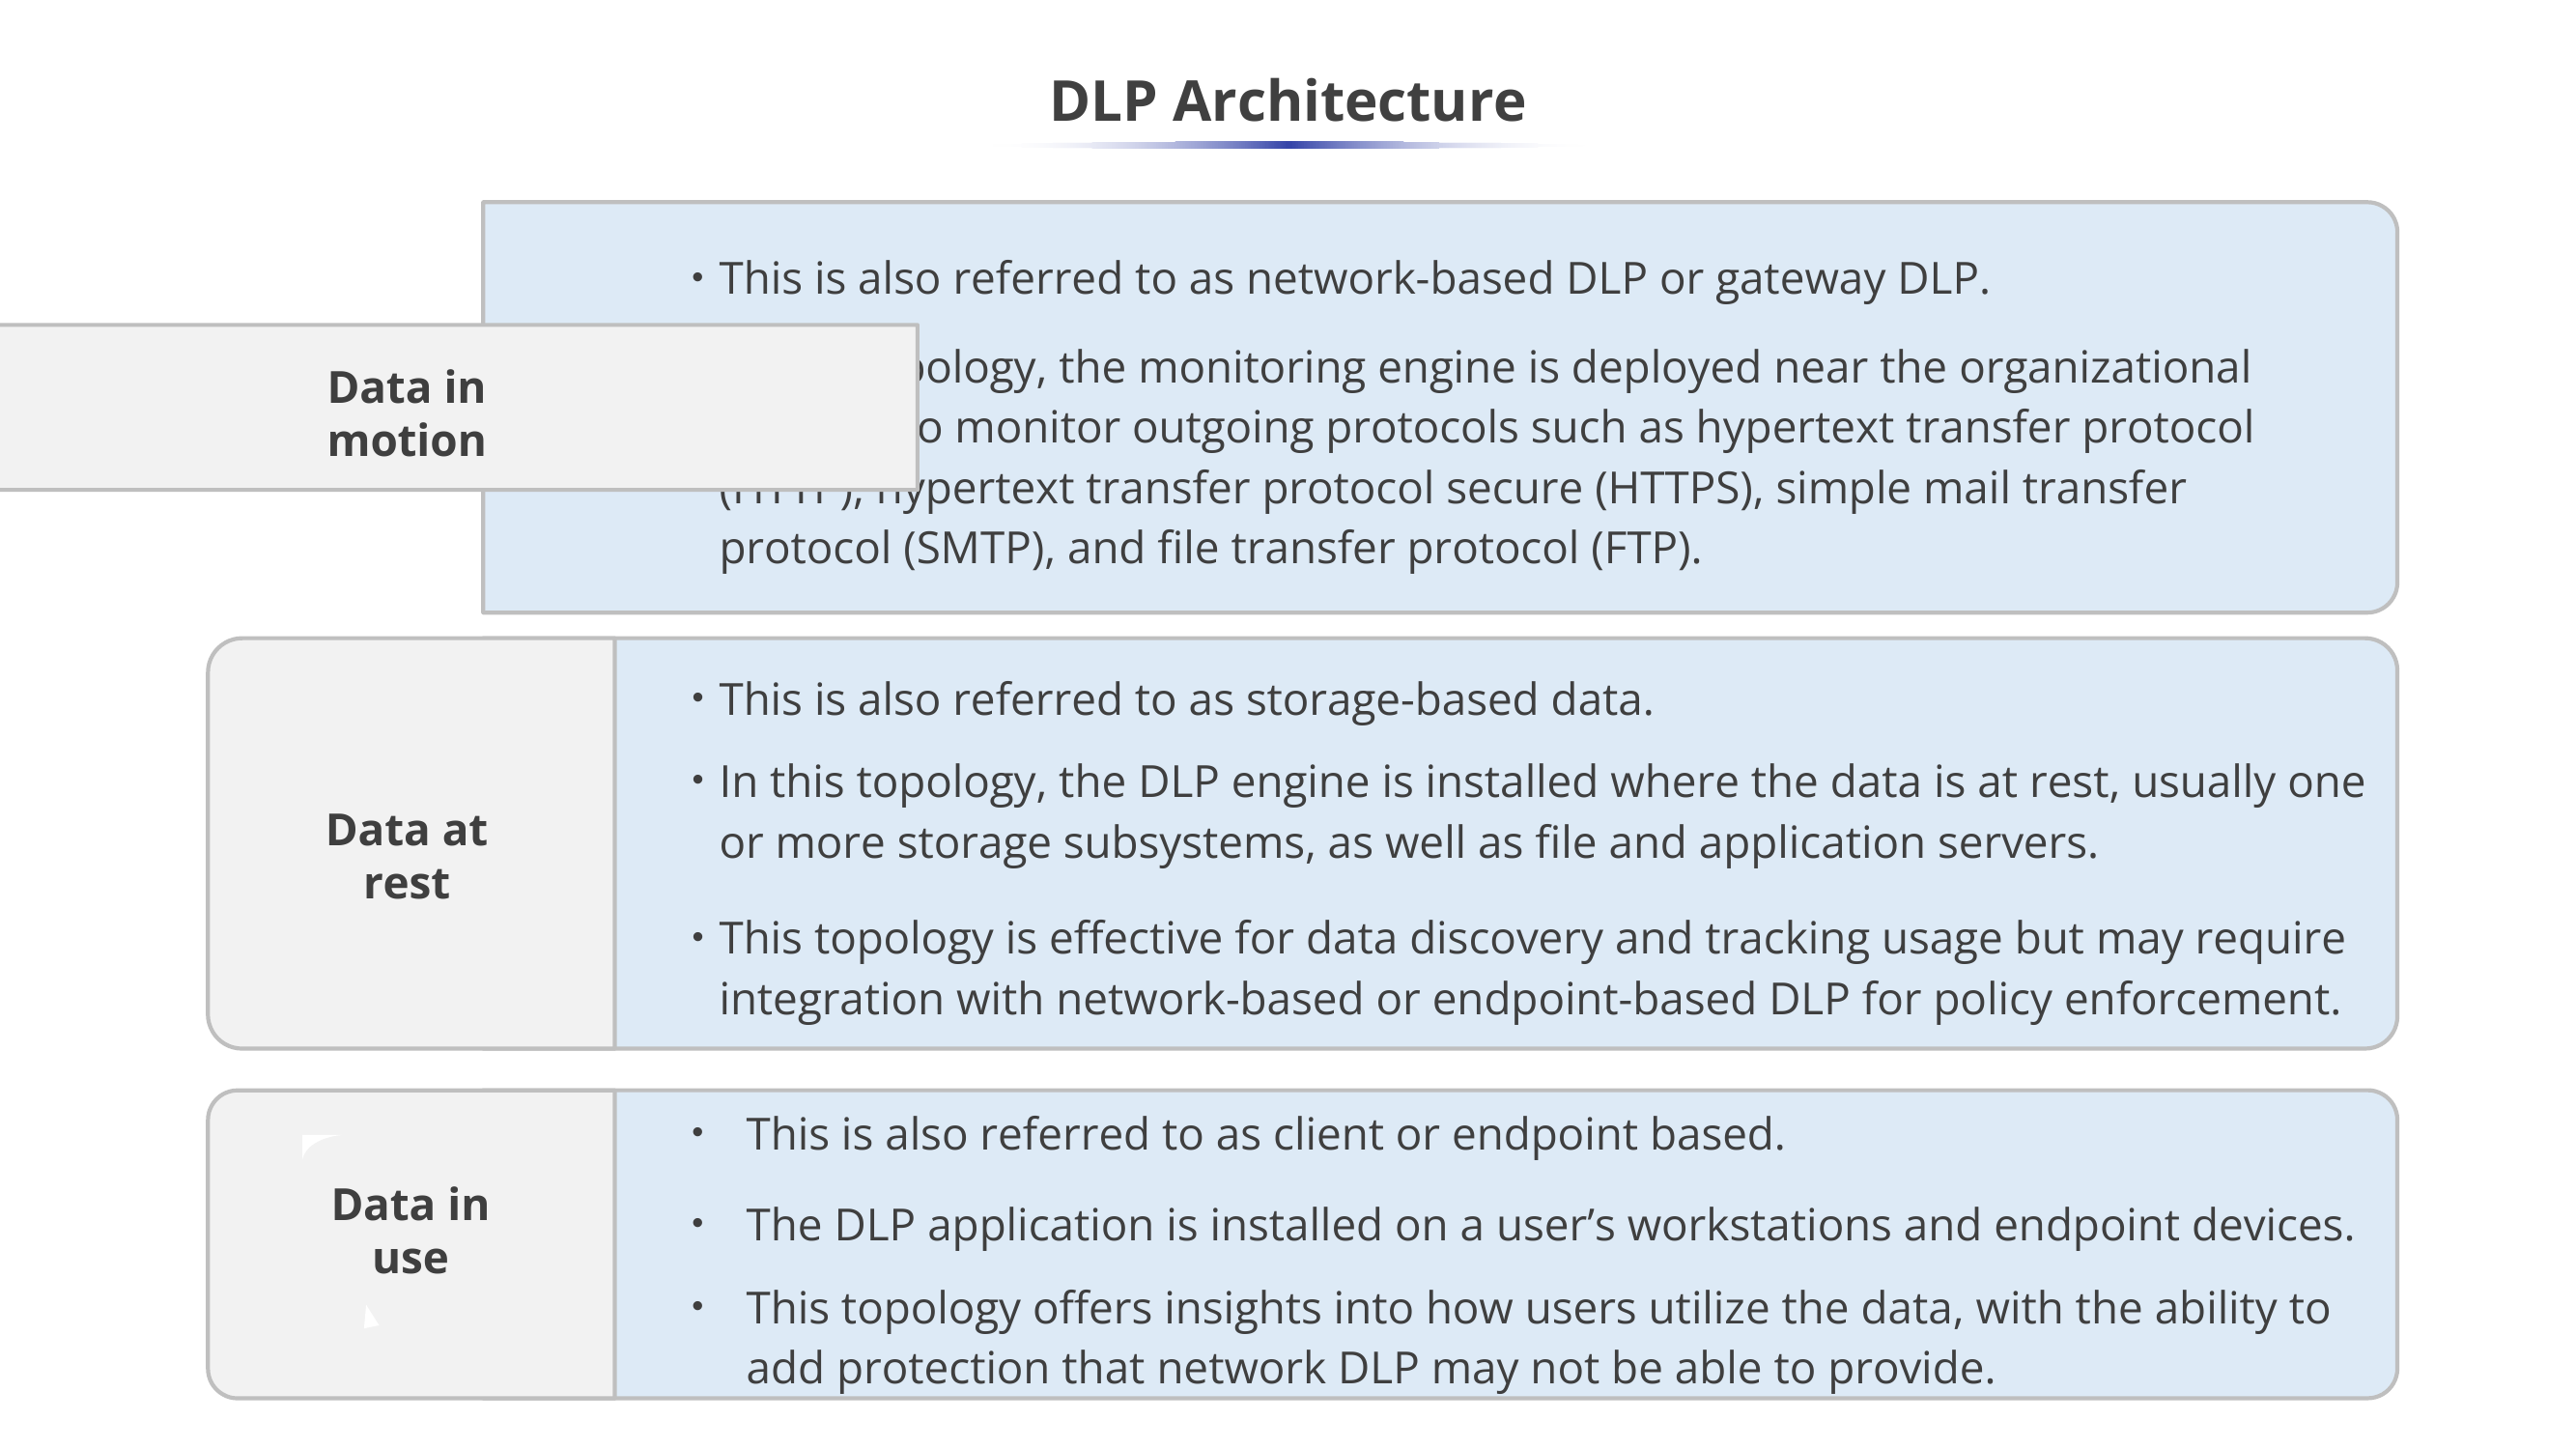

# DLP Architecture

This is also referred to as network-based DLP or gateway DLP.

In this topology, the monitoring engine is deployed near the organizational gateway to monitor outgoing protocols such as hypertext transfer protocol (HTTP), hypertext transfer protocol secure (HTTPS), simple mail transfer protocol (SMTP), and file transfer protocol (FTP).
Data in motion

This is also referred to as storage-based data.

In this topology, the DLP engine is installed where the data is at rest, usually one or more storage subsystems, as well as file and application servers.

This topology is effective for data discovery and tracking usage but may require integration with network-based or endpoint-based DLP for policy enforcement.
Data at rest

This is also referred to as client or endpoint based.

The DLP application is installed on a user’s workstations and endpoint devices.

This topology offers insights into how users utilize the data, with the ability to add protection that network DLP may not be able to provide.
Data in use